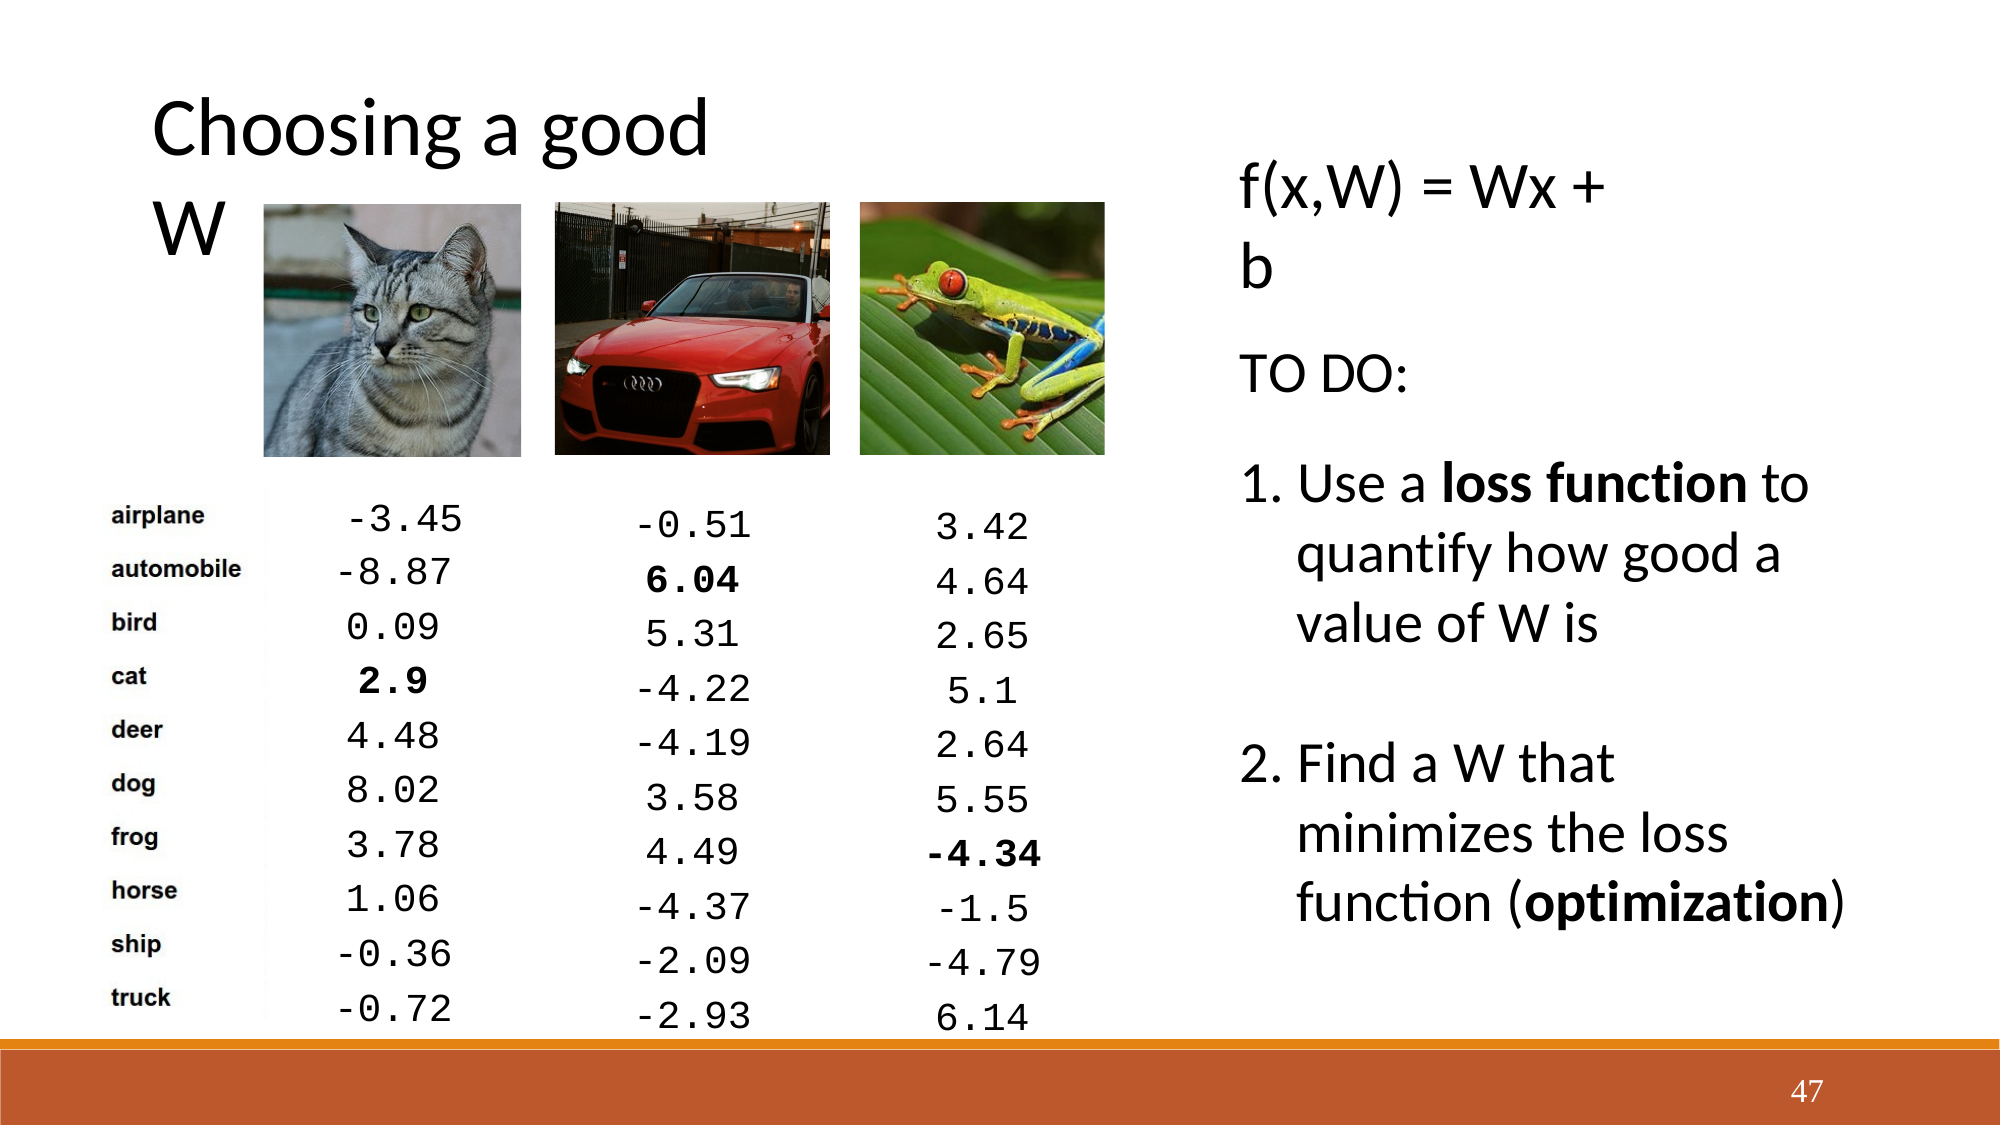

Choosing a good W
f(x,W) = Wx + b

TO DO:
1. Use a loss function to quantify how good a value of W is

-3.45
-8.87
0.09
2.9
4.48
8.02
3.78
1.06
-0.36
-0.72
-0.51
6.04
5.31
-4.22
-4.19
3.58
4.49
-4.37
-2.09
-2.93
3.42
4.64
2.65
5.1
2.64
5.55
-4.34
-1.5
-4.79
6.14
2. Find a W that minimizes the loss function (optimization)
47